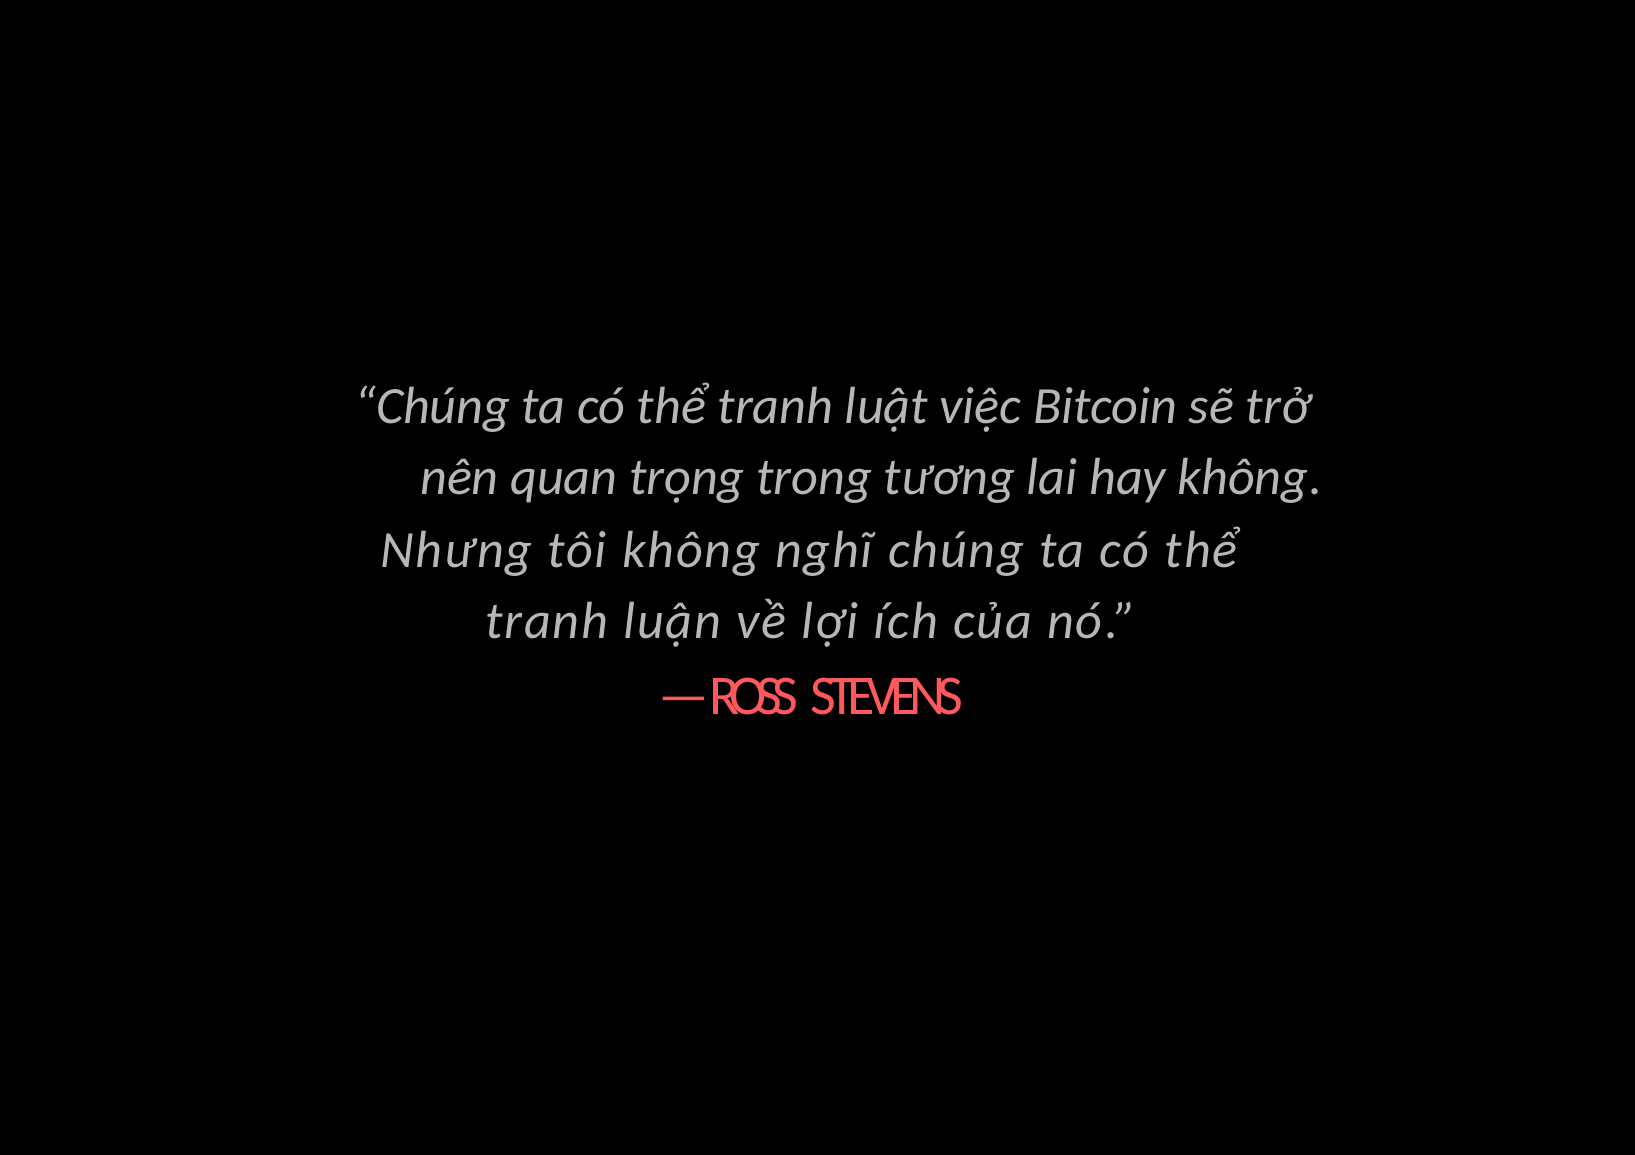

# “Chúng ta có thể tranh luật việc Bitcoin sẽ trở nên quan trọng trong tương lai hay không.
Nhưng tôi không nghĩ chúng ta có thể tranh luận về lợi ích của nó.”
—ROSS STEVENS